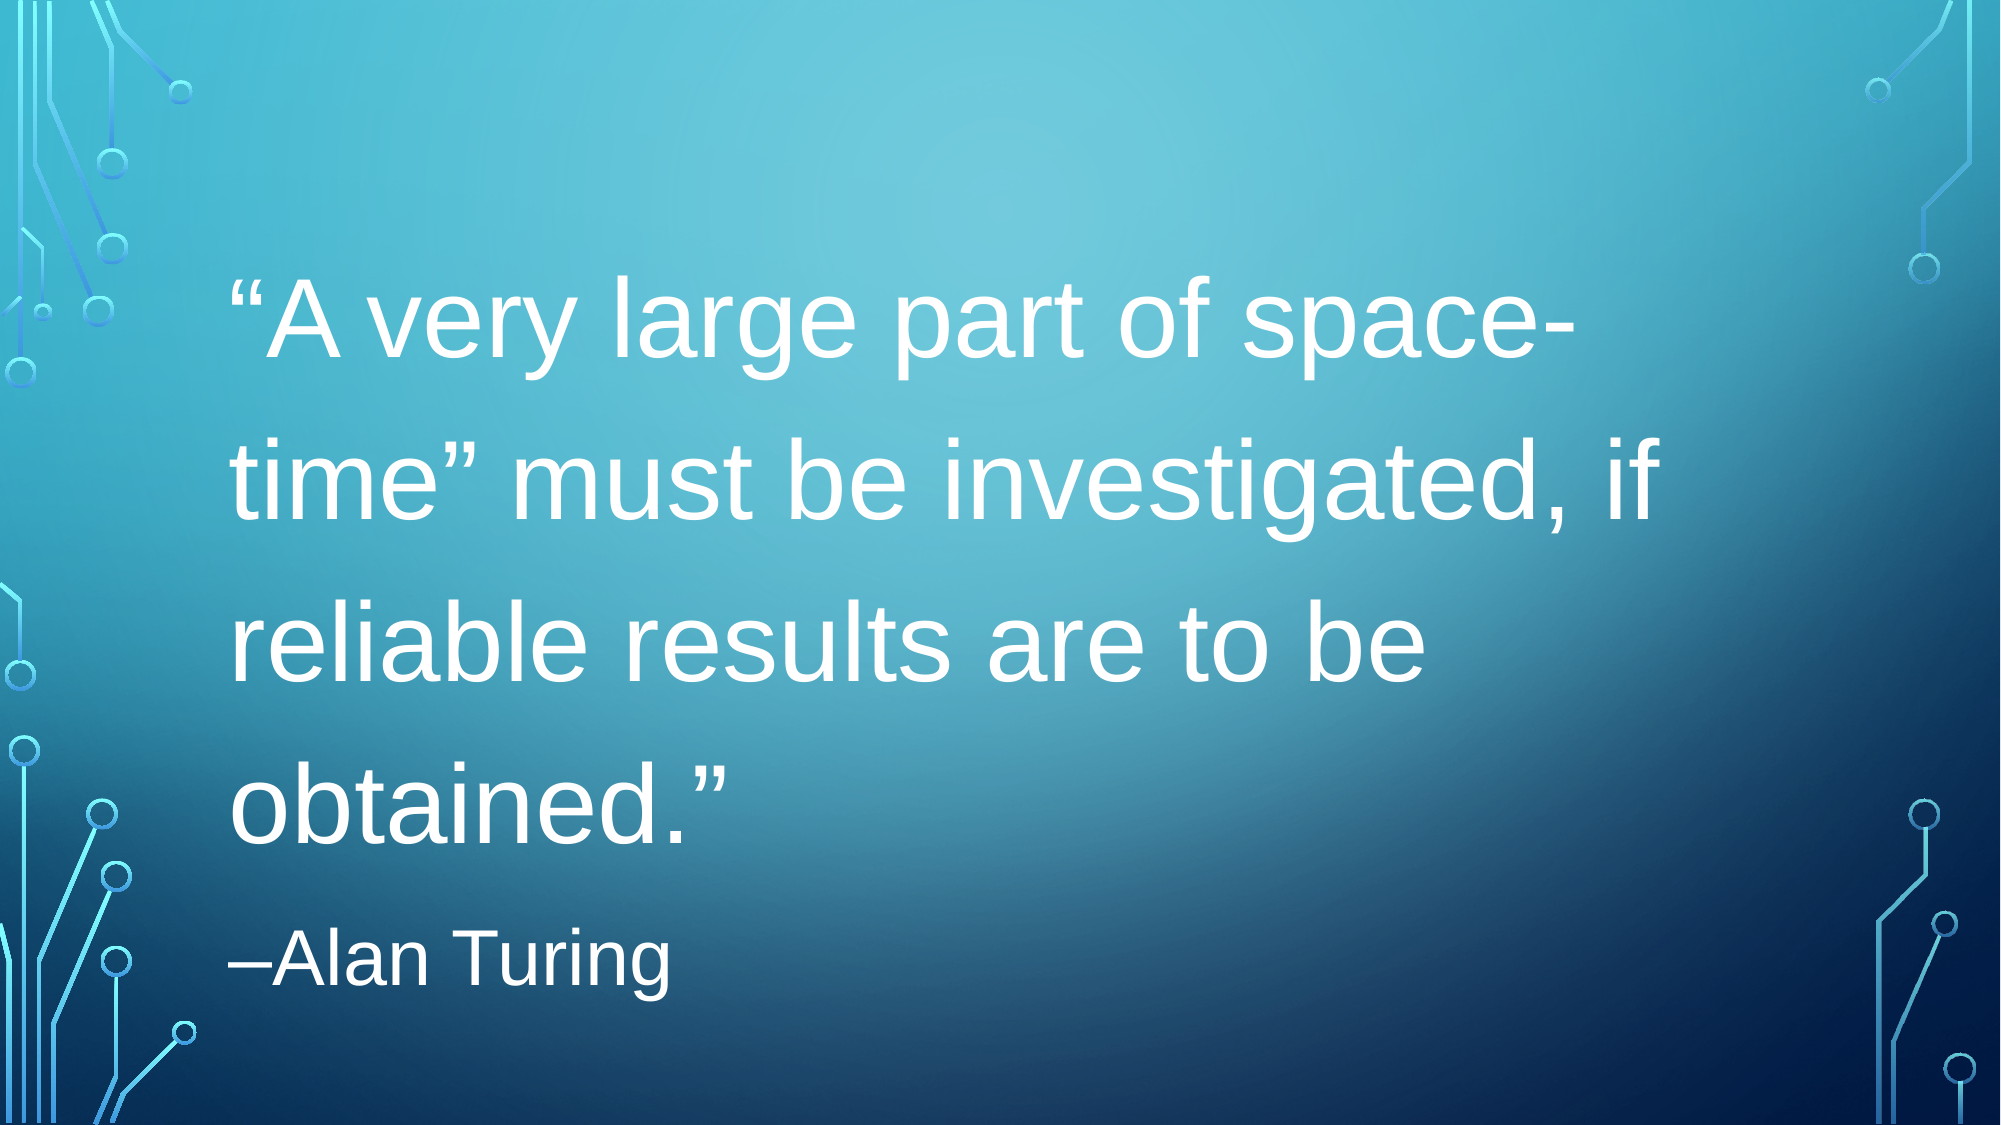

“A very large part of space-time” must be investigated, if reliable results are to be obtained.”
–Alan Turing